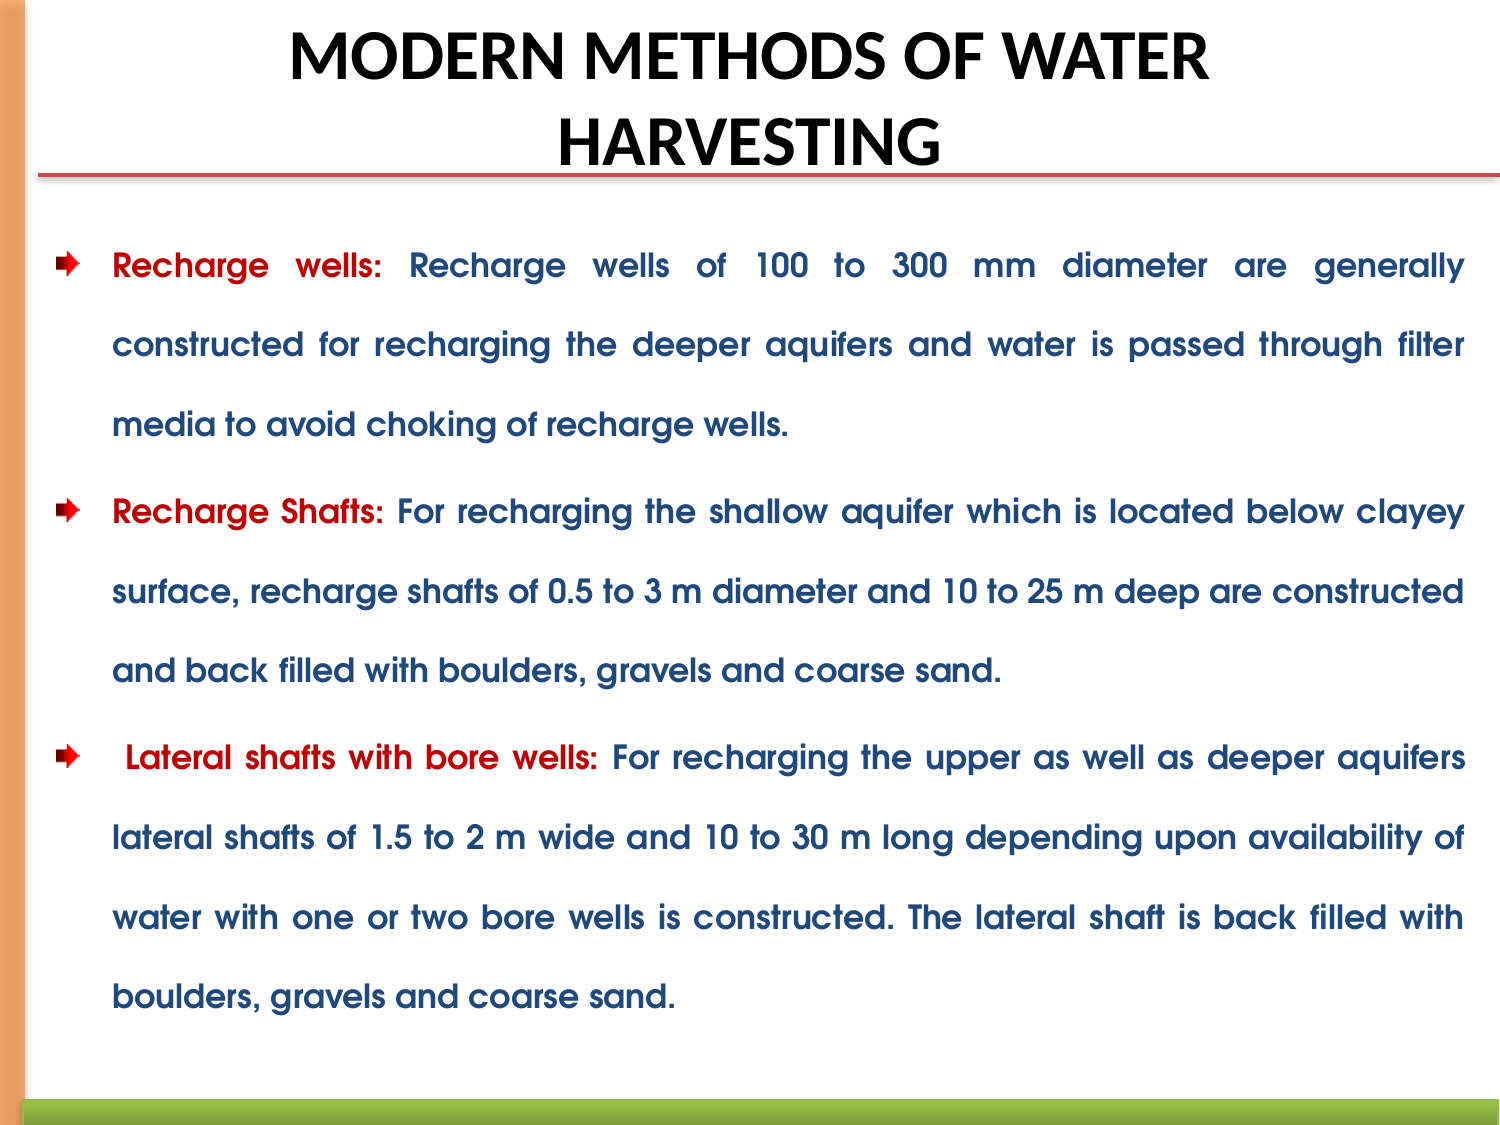

# MODERN METHODS OF WATER HARVESTING
Recharge wells: Recharge wells of 100 to 300 mm diameter are generally constructed for recharging the deeper aquifers and water is passed through filter media to avoid choking of recharge wells.
Recharge Shafts: For recharging the shallow aquifer which is located below clayey surface, recharge shafts of 0.5 to 3 m diameter and 10 to 25 m deep are constructed and back filled with boulders, gravels and coarse sand.
 Lateral shafts with bore wells: For recharging the upper as well as deeper aquifers lateral shafts of 1.5 to 2 m wide and 10 to 30 m long depending upon availability of water with one or two bore wells is constructed. The lateral shaft is back filled with boulders, gravels and coarse sand.